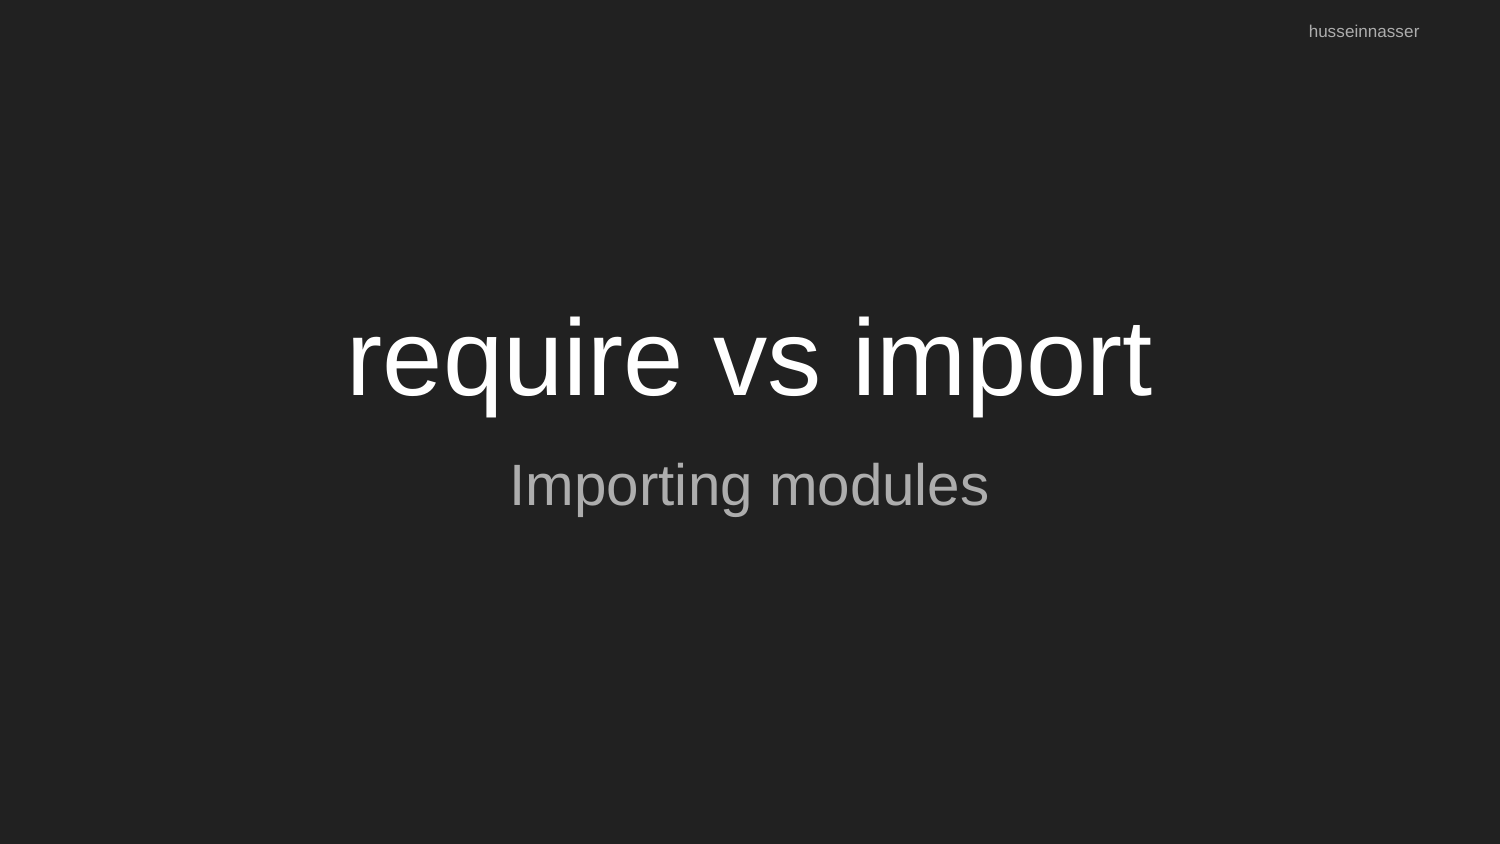

husseinnasser
# require vs import
Importing modules